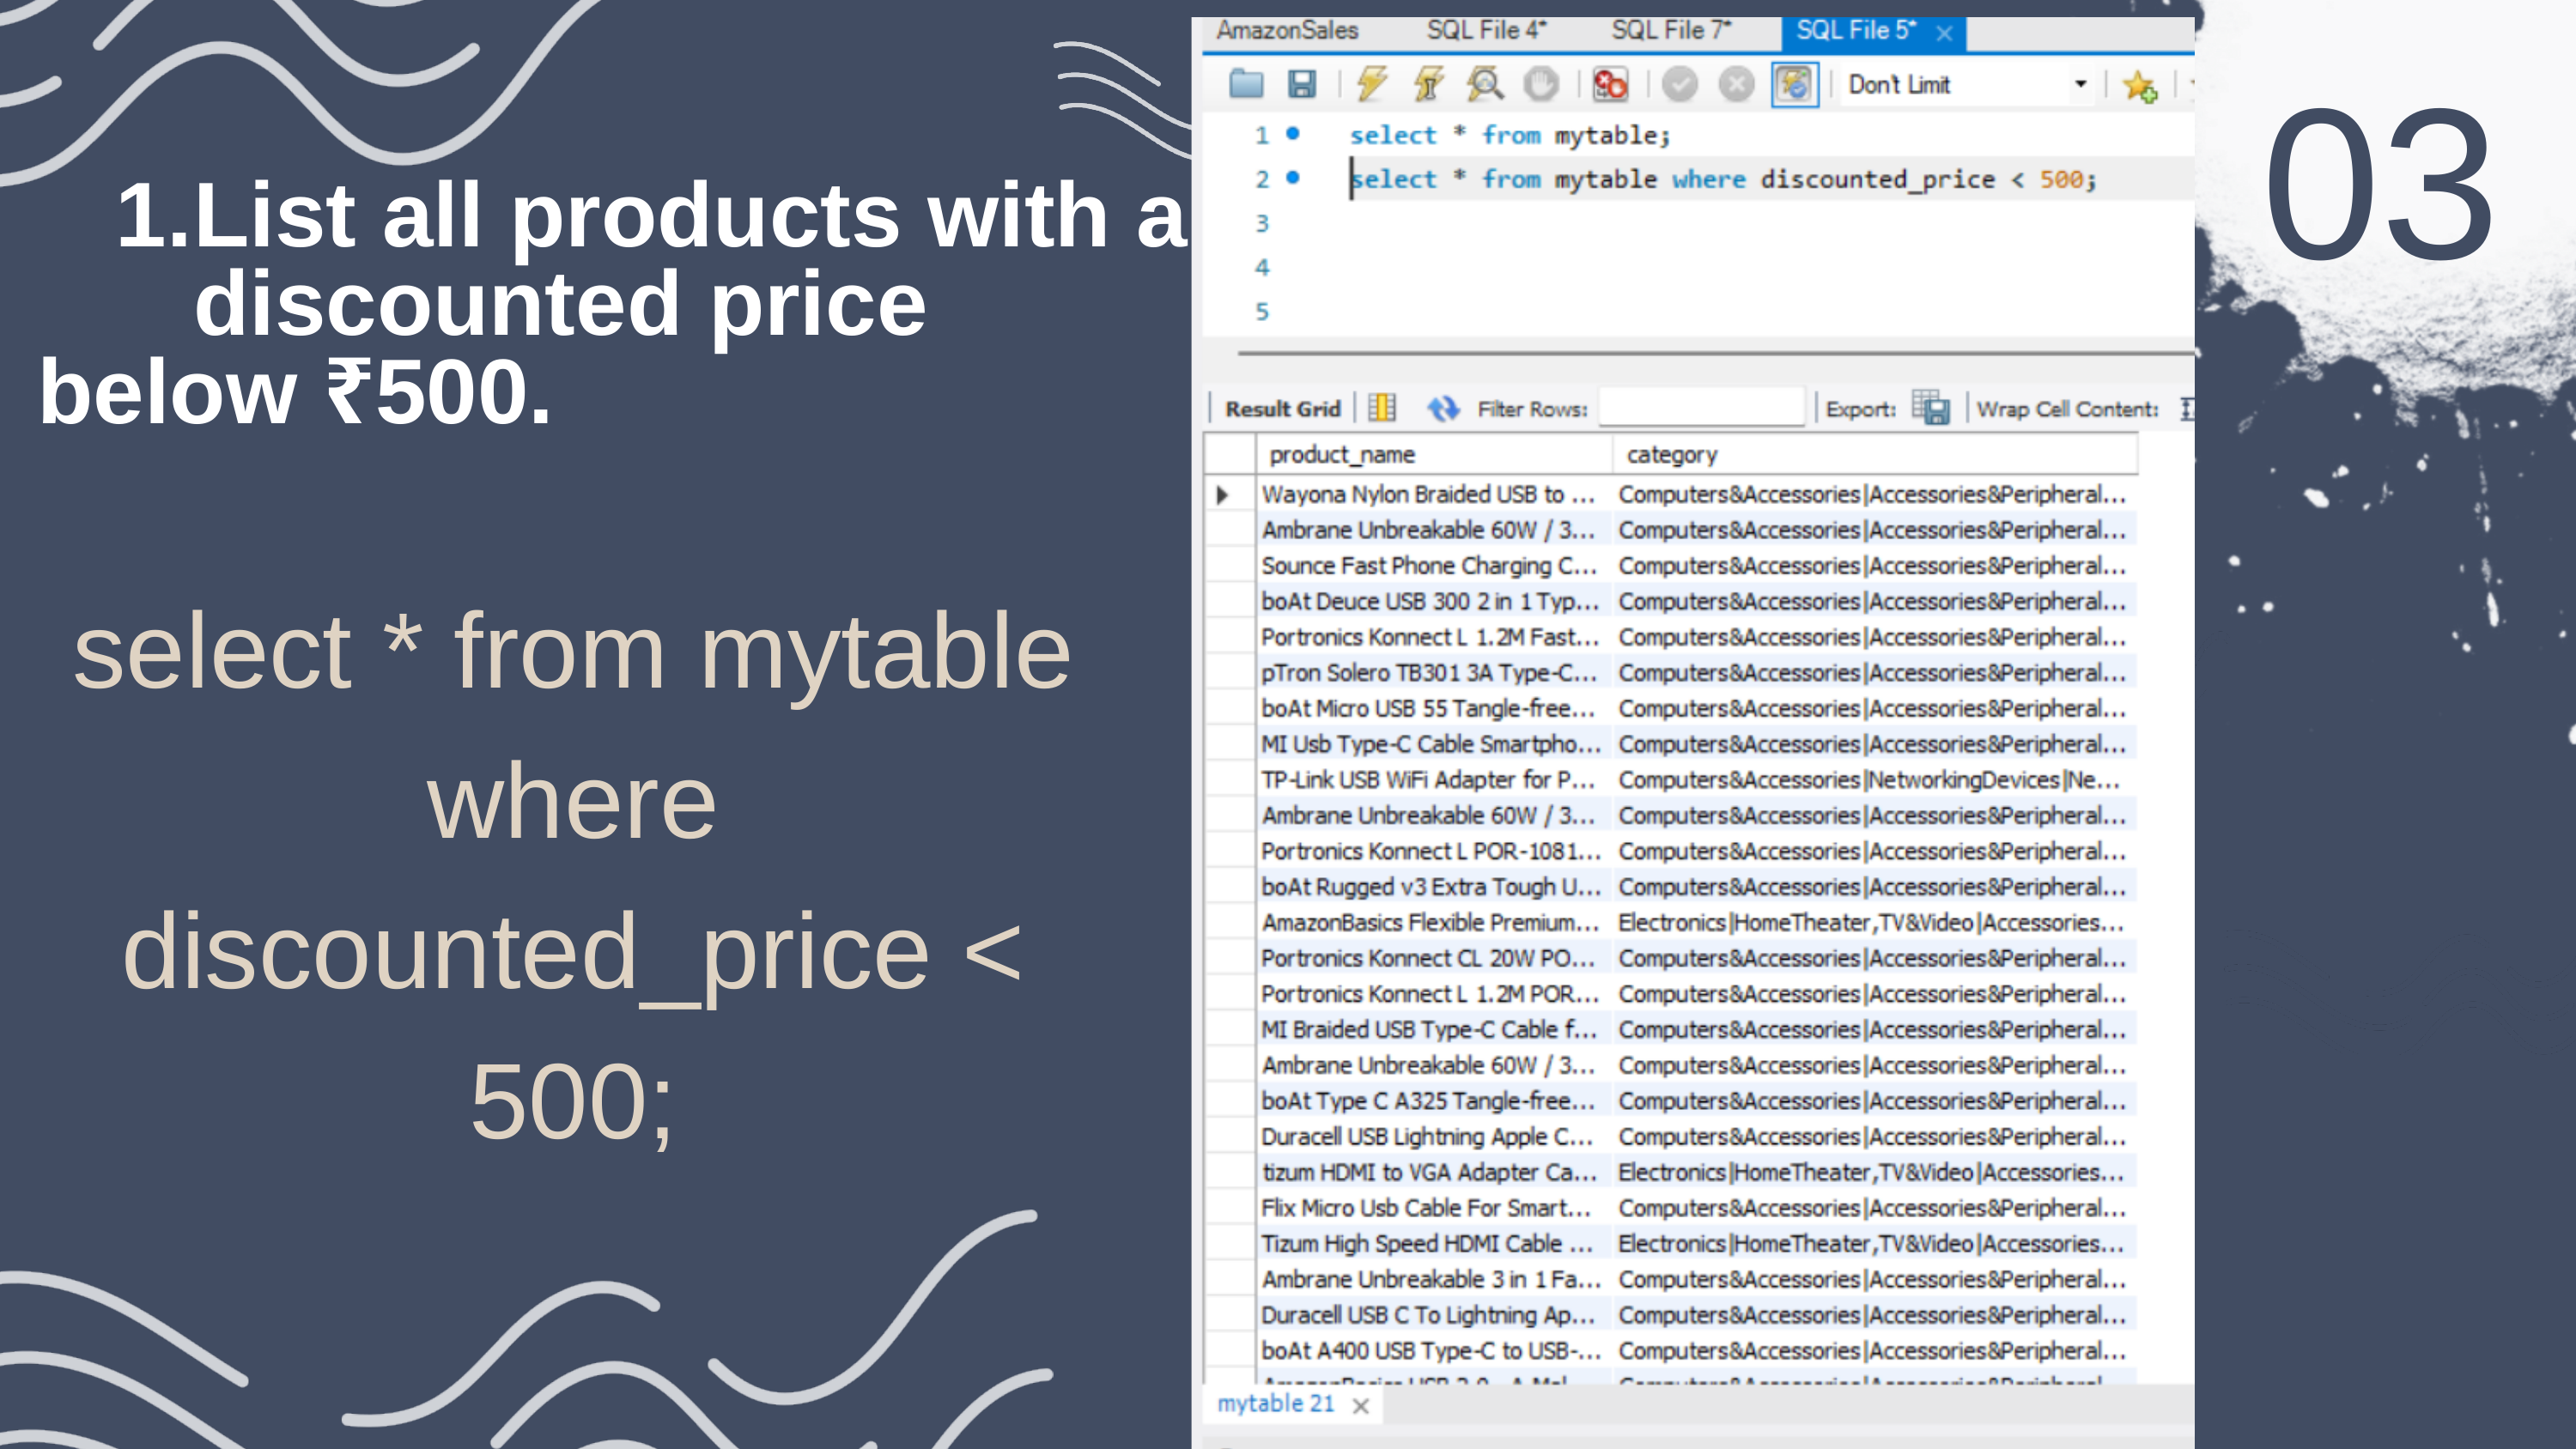

03

List all products with a discounted price
below ₹500.

select * from mytable where discounted_price < 500;